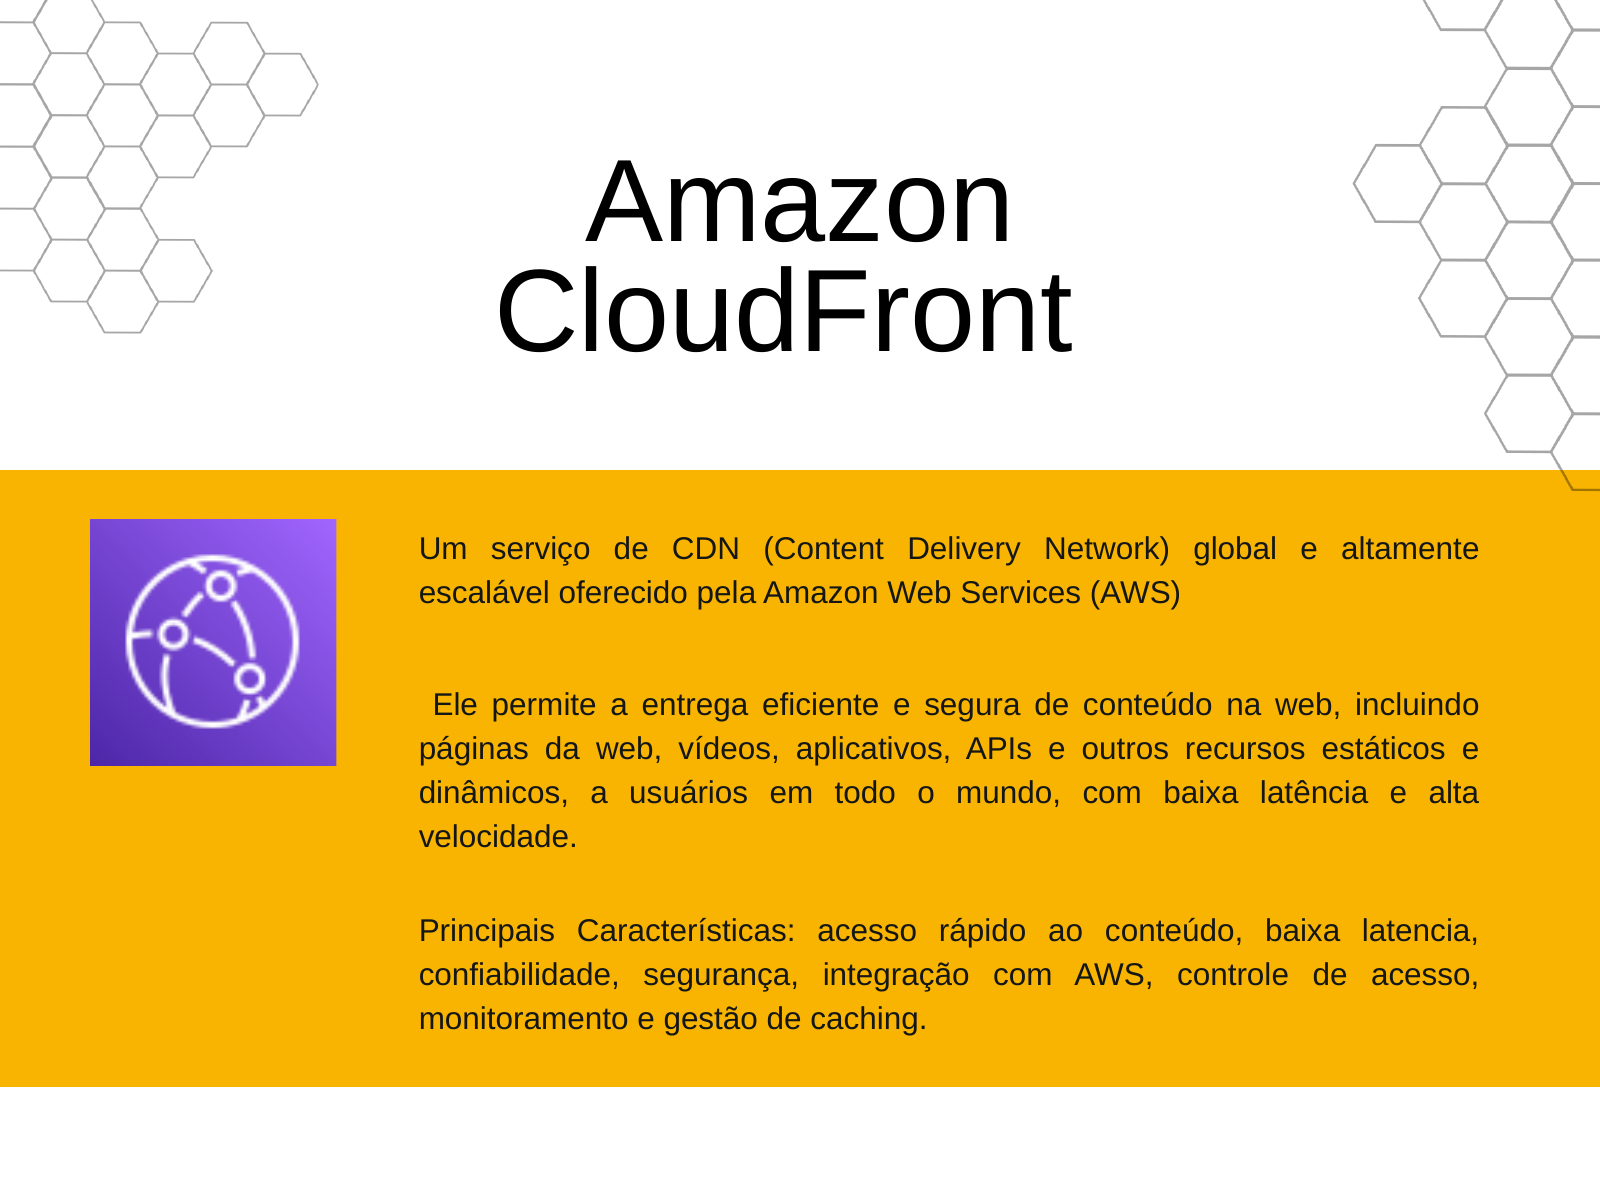

Amazon CloudFront

Um serviço de CDN (Content Delivery Network) global e altamente escalável oferecido pela Amazon Web Services (AWS)
 Ele permite a entrega eficiente e segura de conteúdo na web, incluindo páginas da web, vídeos, aplicativos, APIs e outros recursos estáticos e dinâmicos, a usuários em todo o mundo, com baixa latência e alta velocidade.

Principais Características: acesso rápido ao conteúdo, baixa latencia, confiabilidade, segurança, integração com AWS, controle de acesso, monitoramento e gestão de caching.